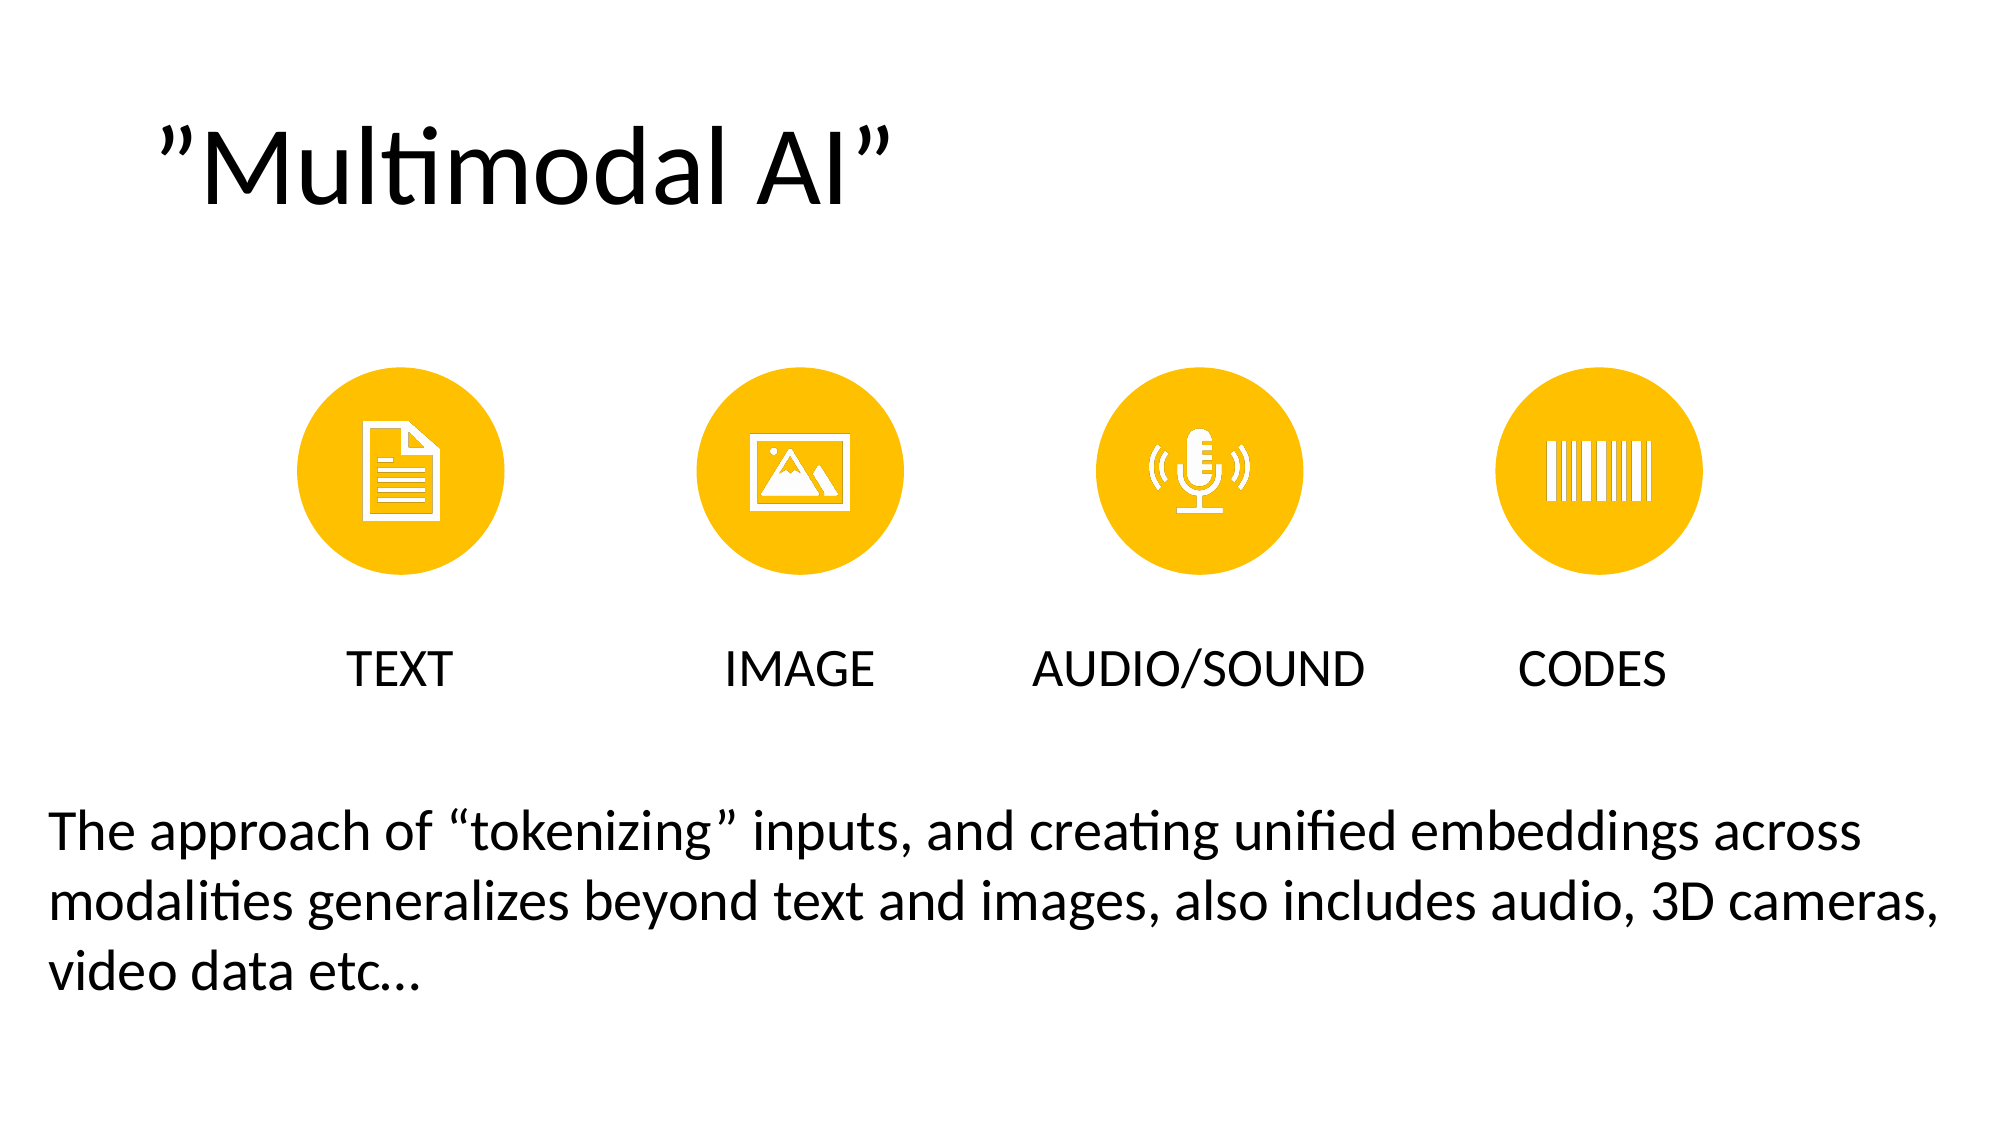

# ”Multimodal AI”
Text
Image
Audio/sound
Codes
The approach of “tokenizing” inputs, and creating unified embeddings across modalities generalizes beyond text and images, also includes audio, 3D cameras, video data etc…